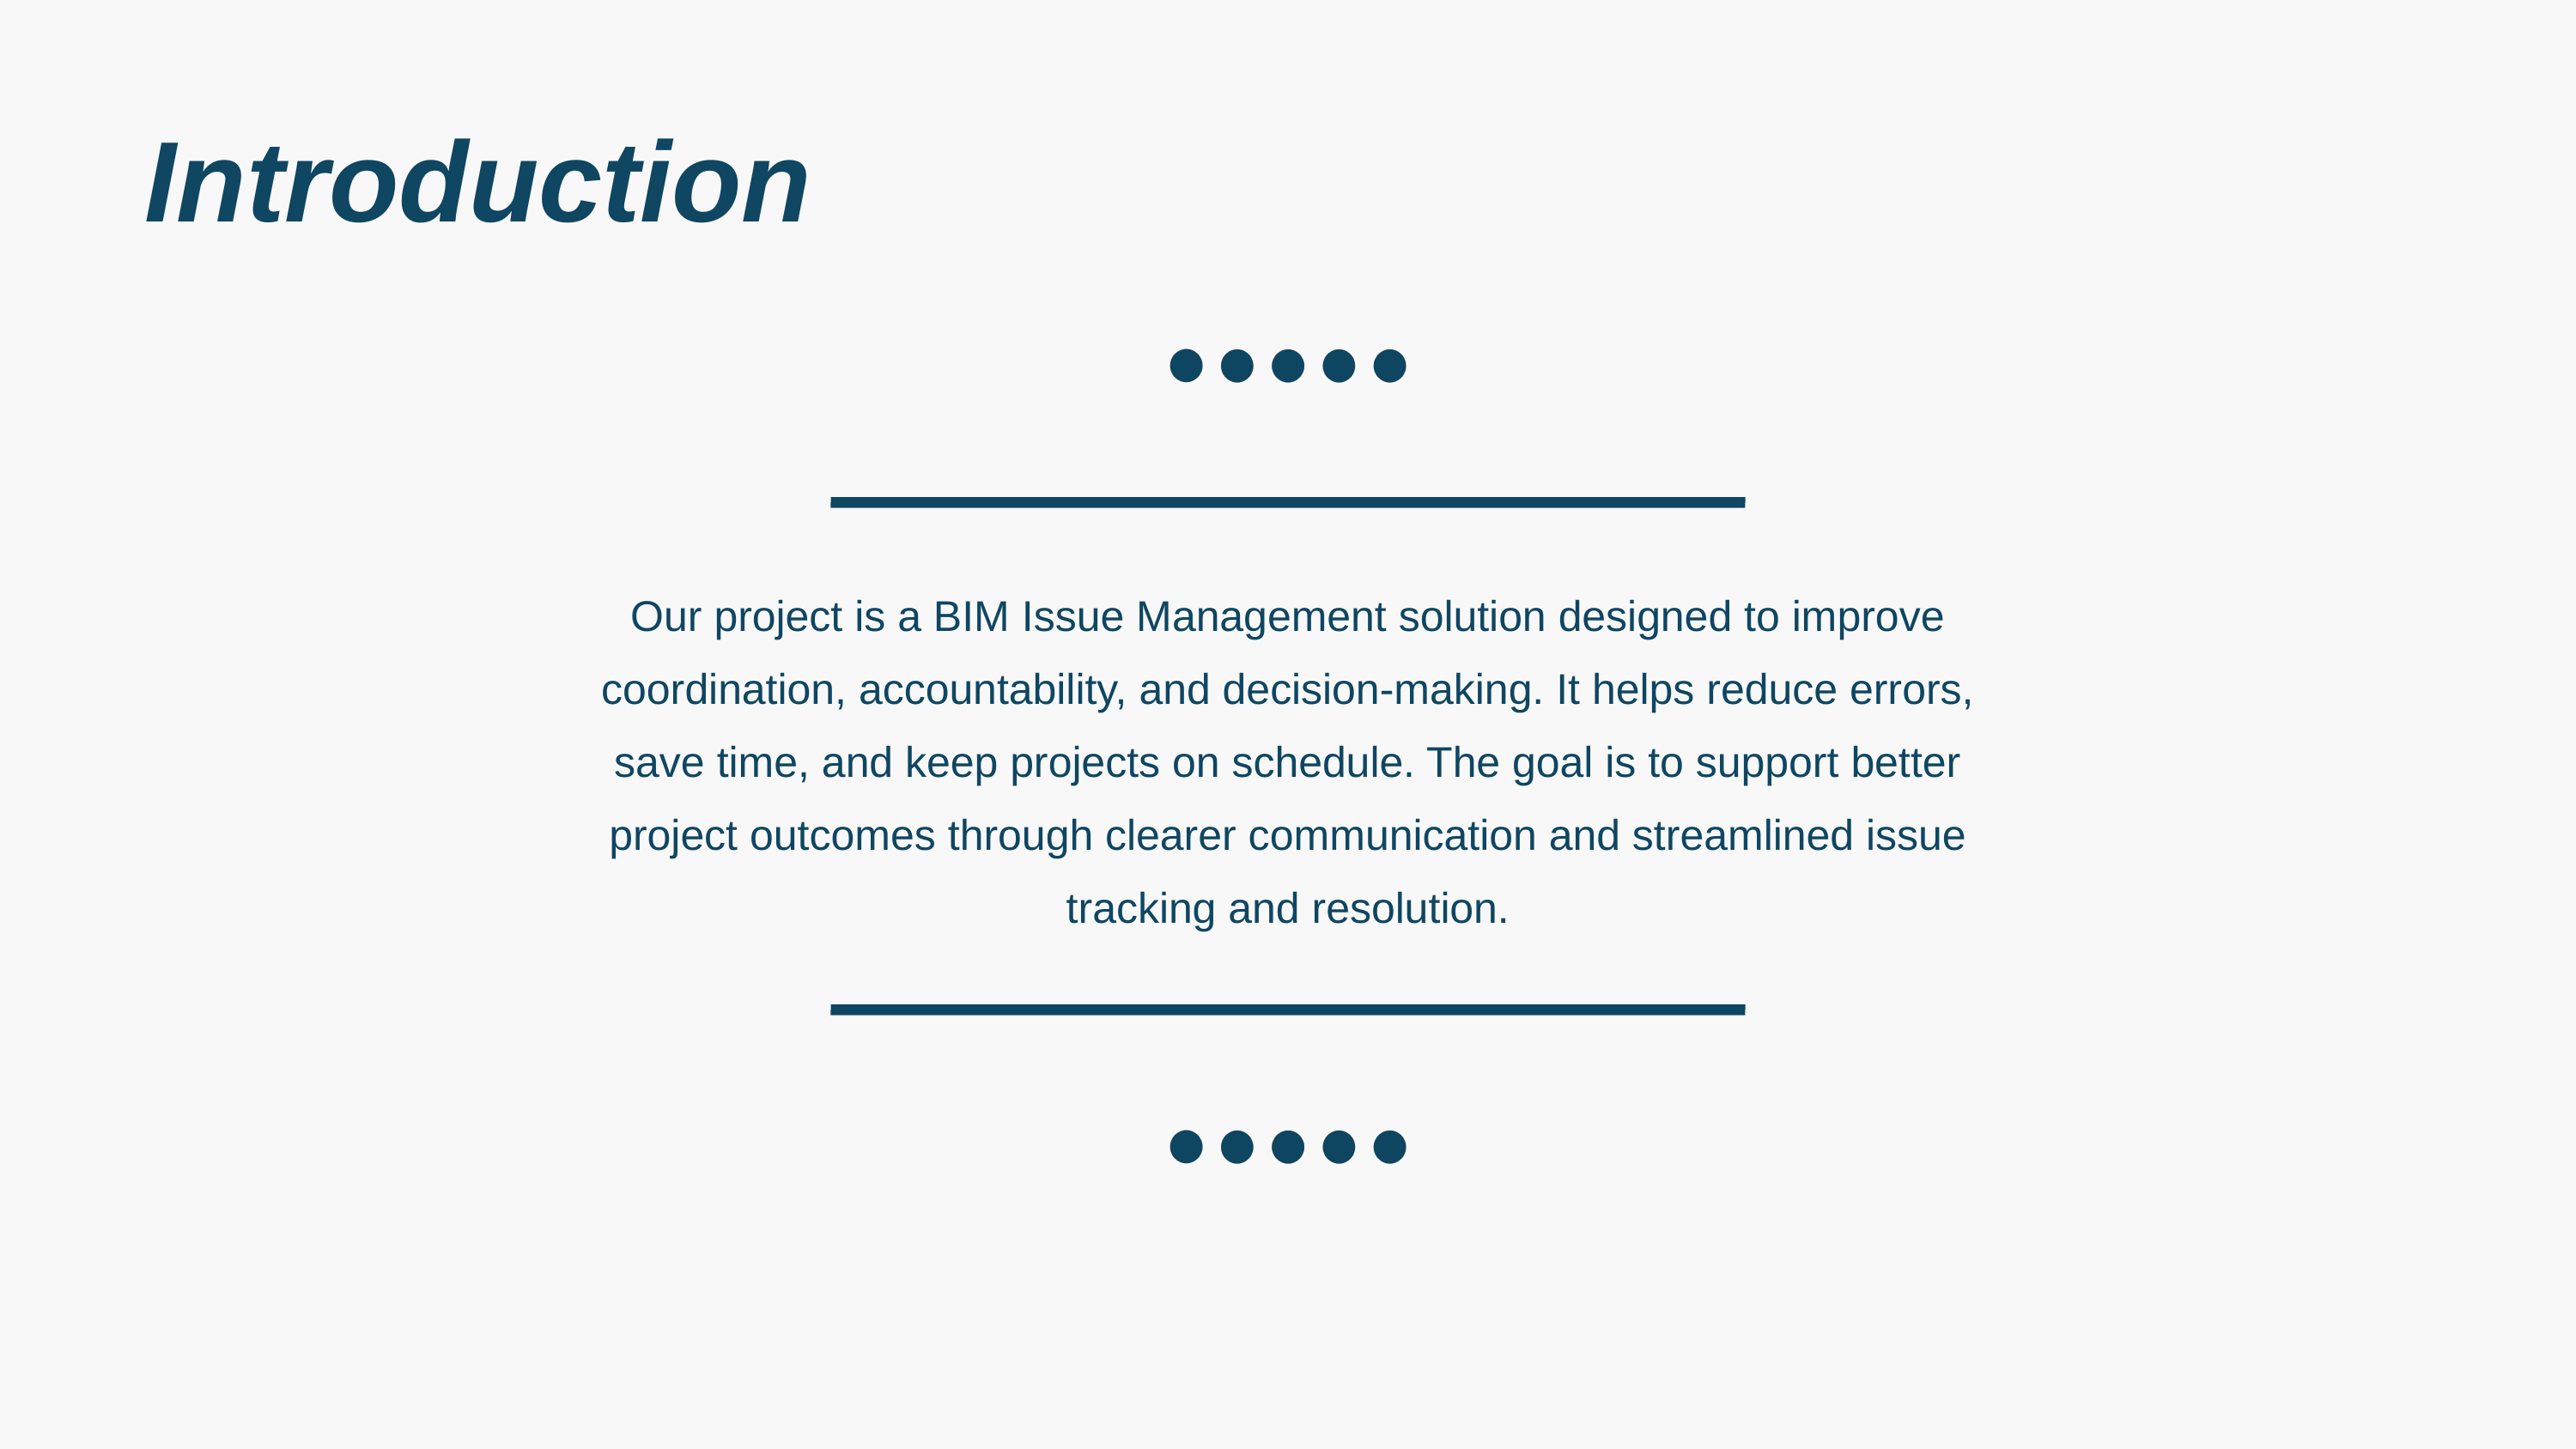

Introduction

Our project is a BIM Issue Management solution designed to improve coordination, accountability, and decision-making. It helps reduce errors, save time, and keep projects on schedule. The goal is to support better project outcomes through clearer communication and streamlined issue tracking and resolution.